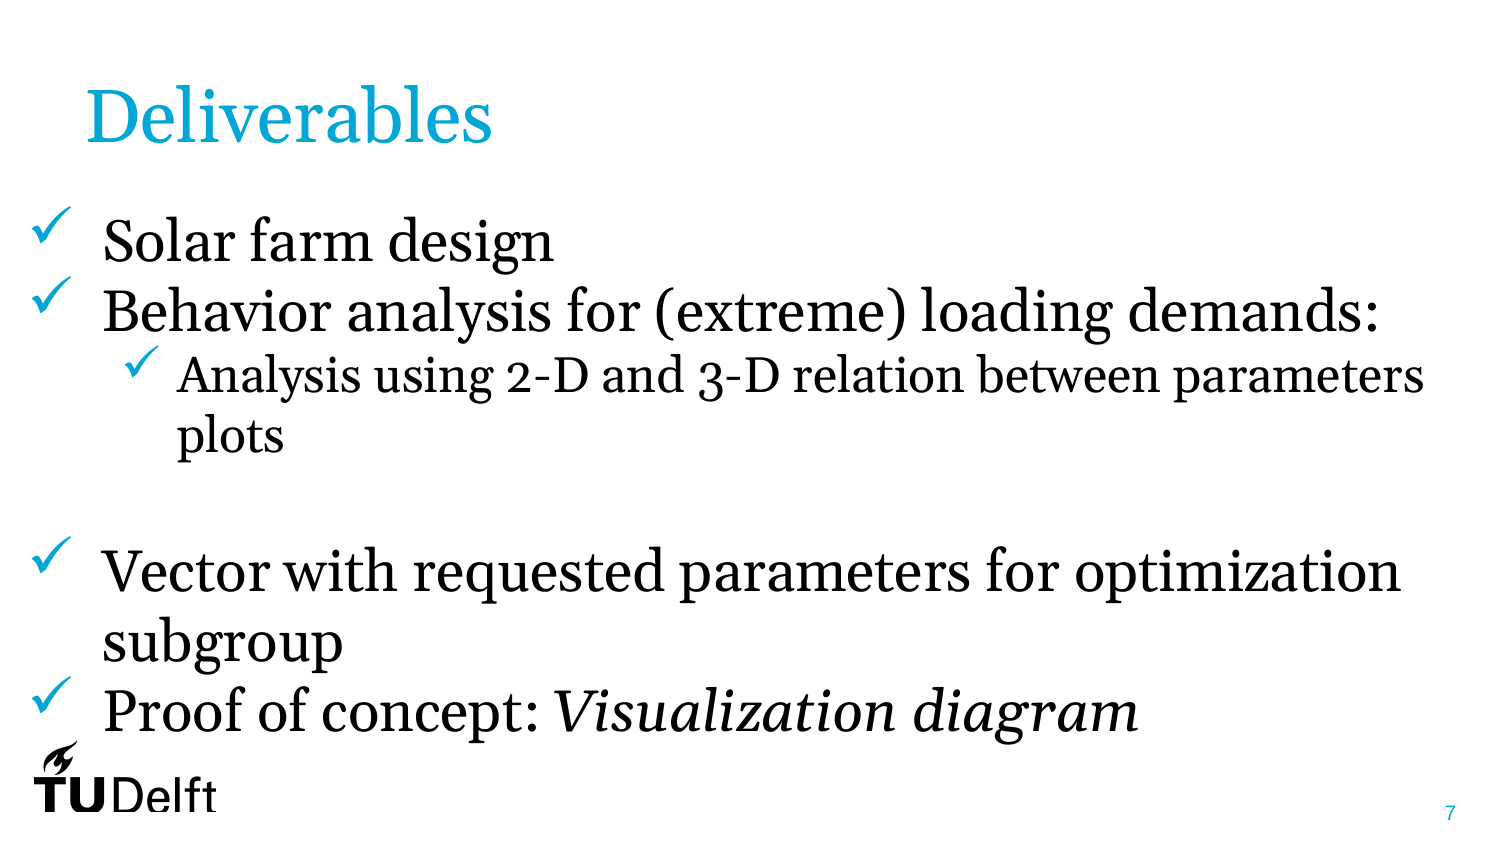

# Deliverables

Solar farm design
Behavior analysis for (extreme) loading demands:
Analysis using 2-D and 3-D relation between parameters plots

Vector with requested parameters for optimization subgroup
Proof of concept: Visualization diagram